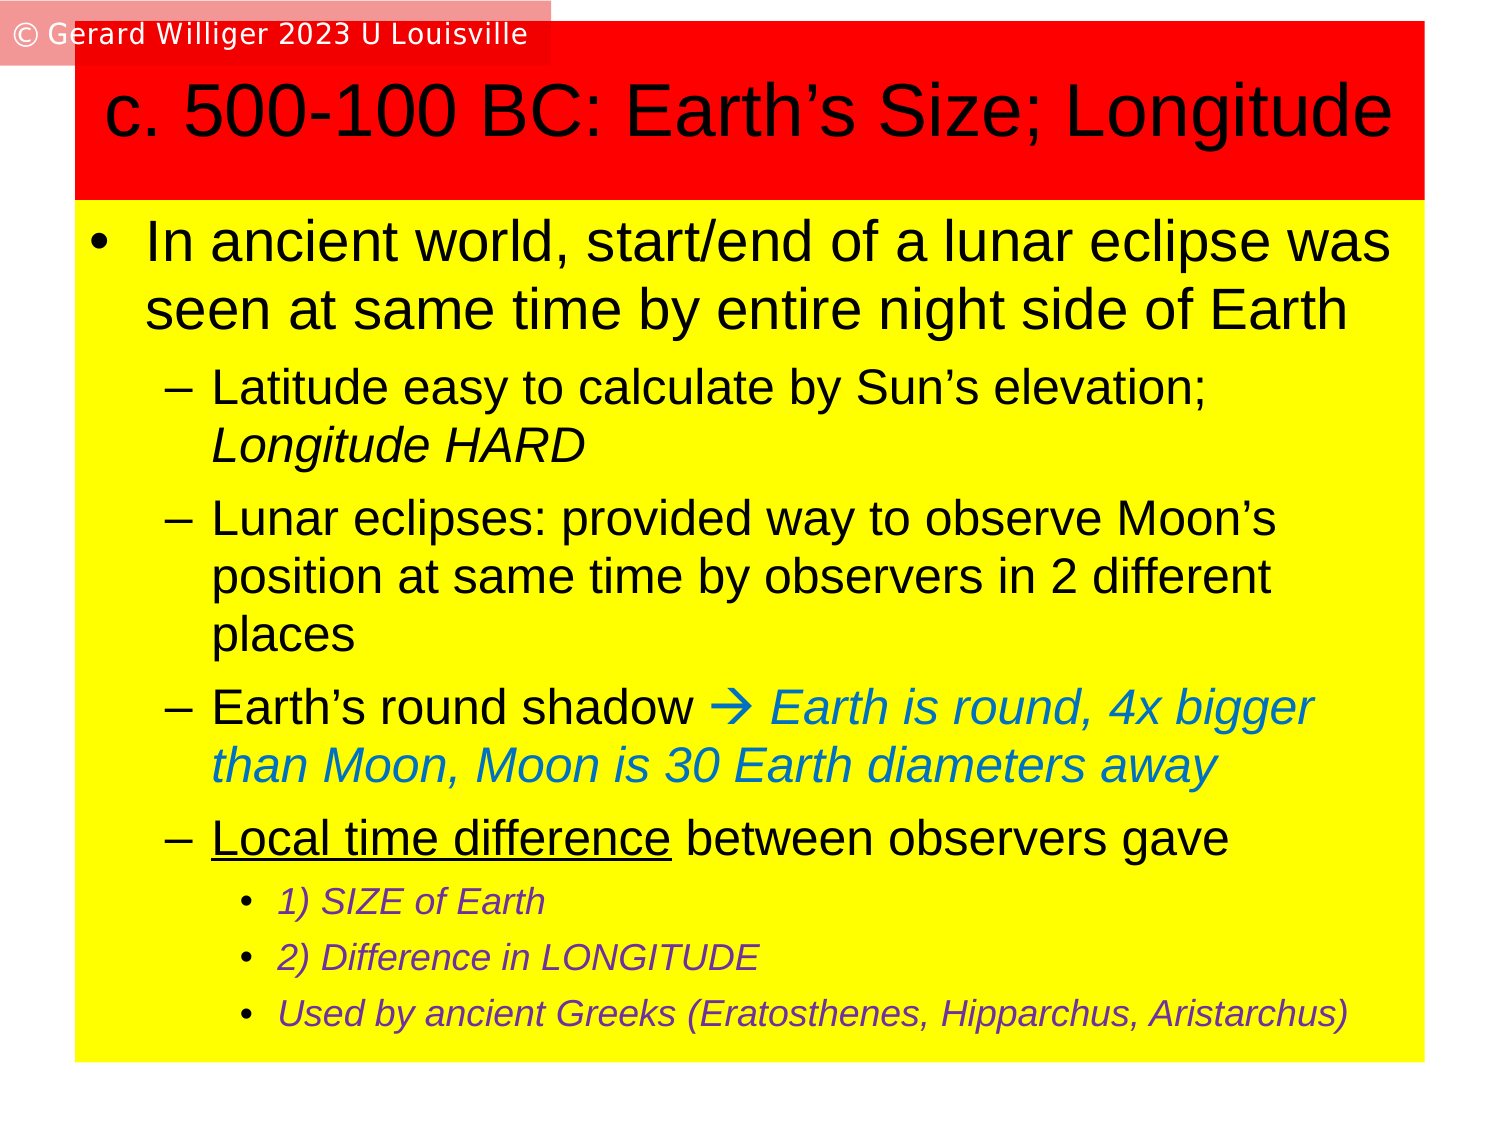

© Gerard Williger 2023 U Louisville
# c. 500-100 BC: Earth’s Size; Longitude
In ancient world, start/end of a lunar eclipse was seen at same time by entire night side of Earth
Latitude easy to calculate by Sun’s elevation; Longitude HARD
Lunar eclipses: provided way to observe Moon’s position at same time by observers in 2 different places
Earth’s round shadow 🡪 Earth is round, 4x bigger than Moon, Moon is 30 Earth diameters away
Local time difference between observers gave
1) SIZE of Earth
2) Difference in LONGITUDE
Used by ancient Greeks (Eratosthenes, Hipparchus, Aristarchus)